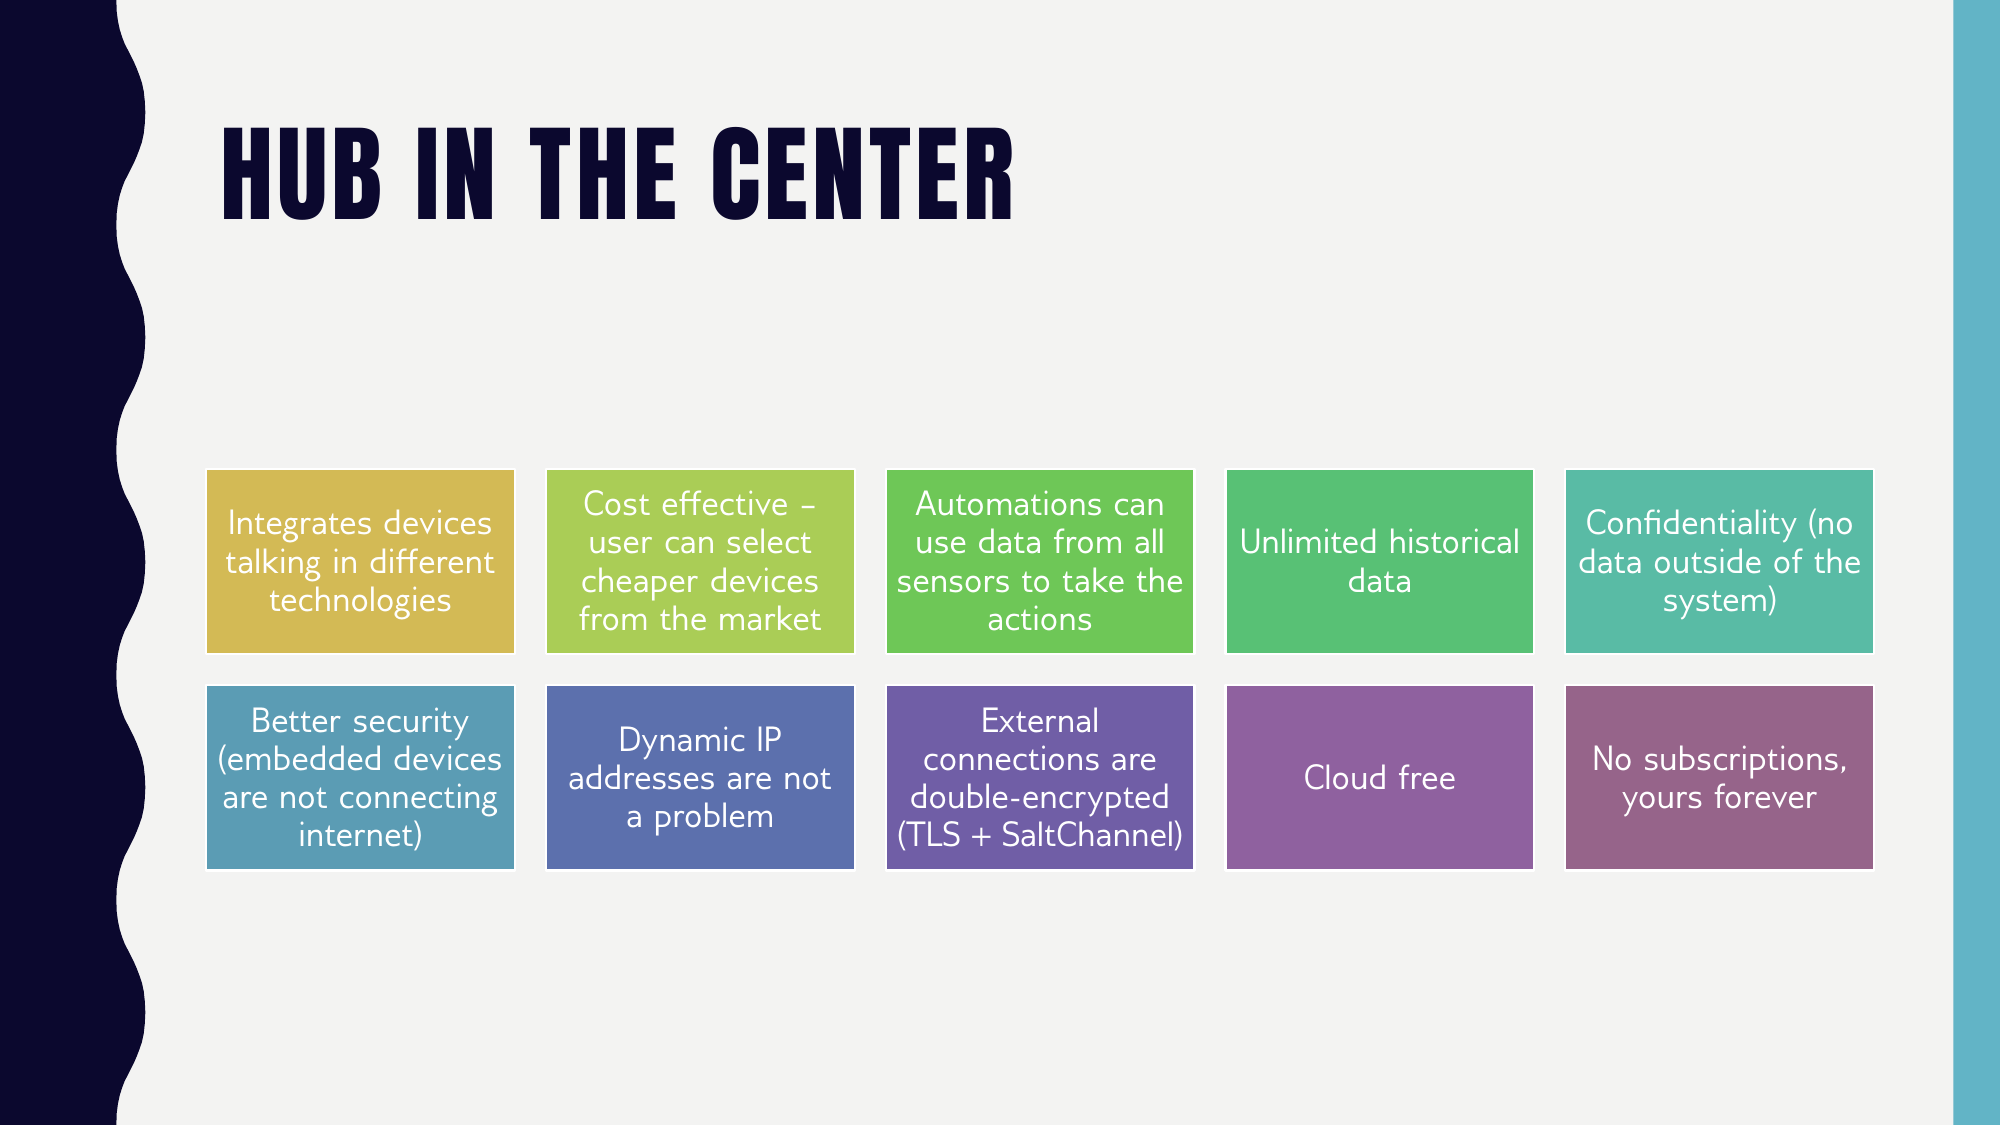

# Hub in the center
Integrates devices talking in different technologies
Cost effective – user can select cheaper devices from the market
Automations can use data from all sensors to take the actions
Unlimited historical data
Confidentiality (no data outside of the system)
Better security (embedded devices are not connecting internet)
Dynamic IP addresses are not a problem
External connections are double-encrypted (TLS + SaltChannel)
Cloud free
No subscriptions, yours forever